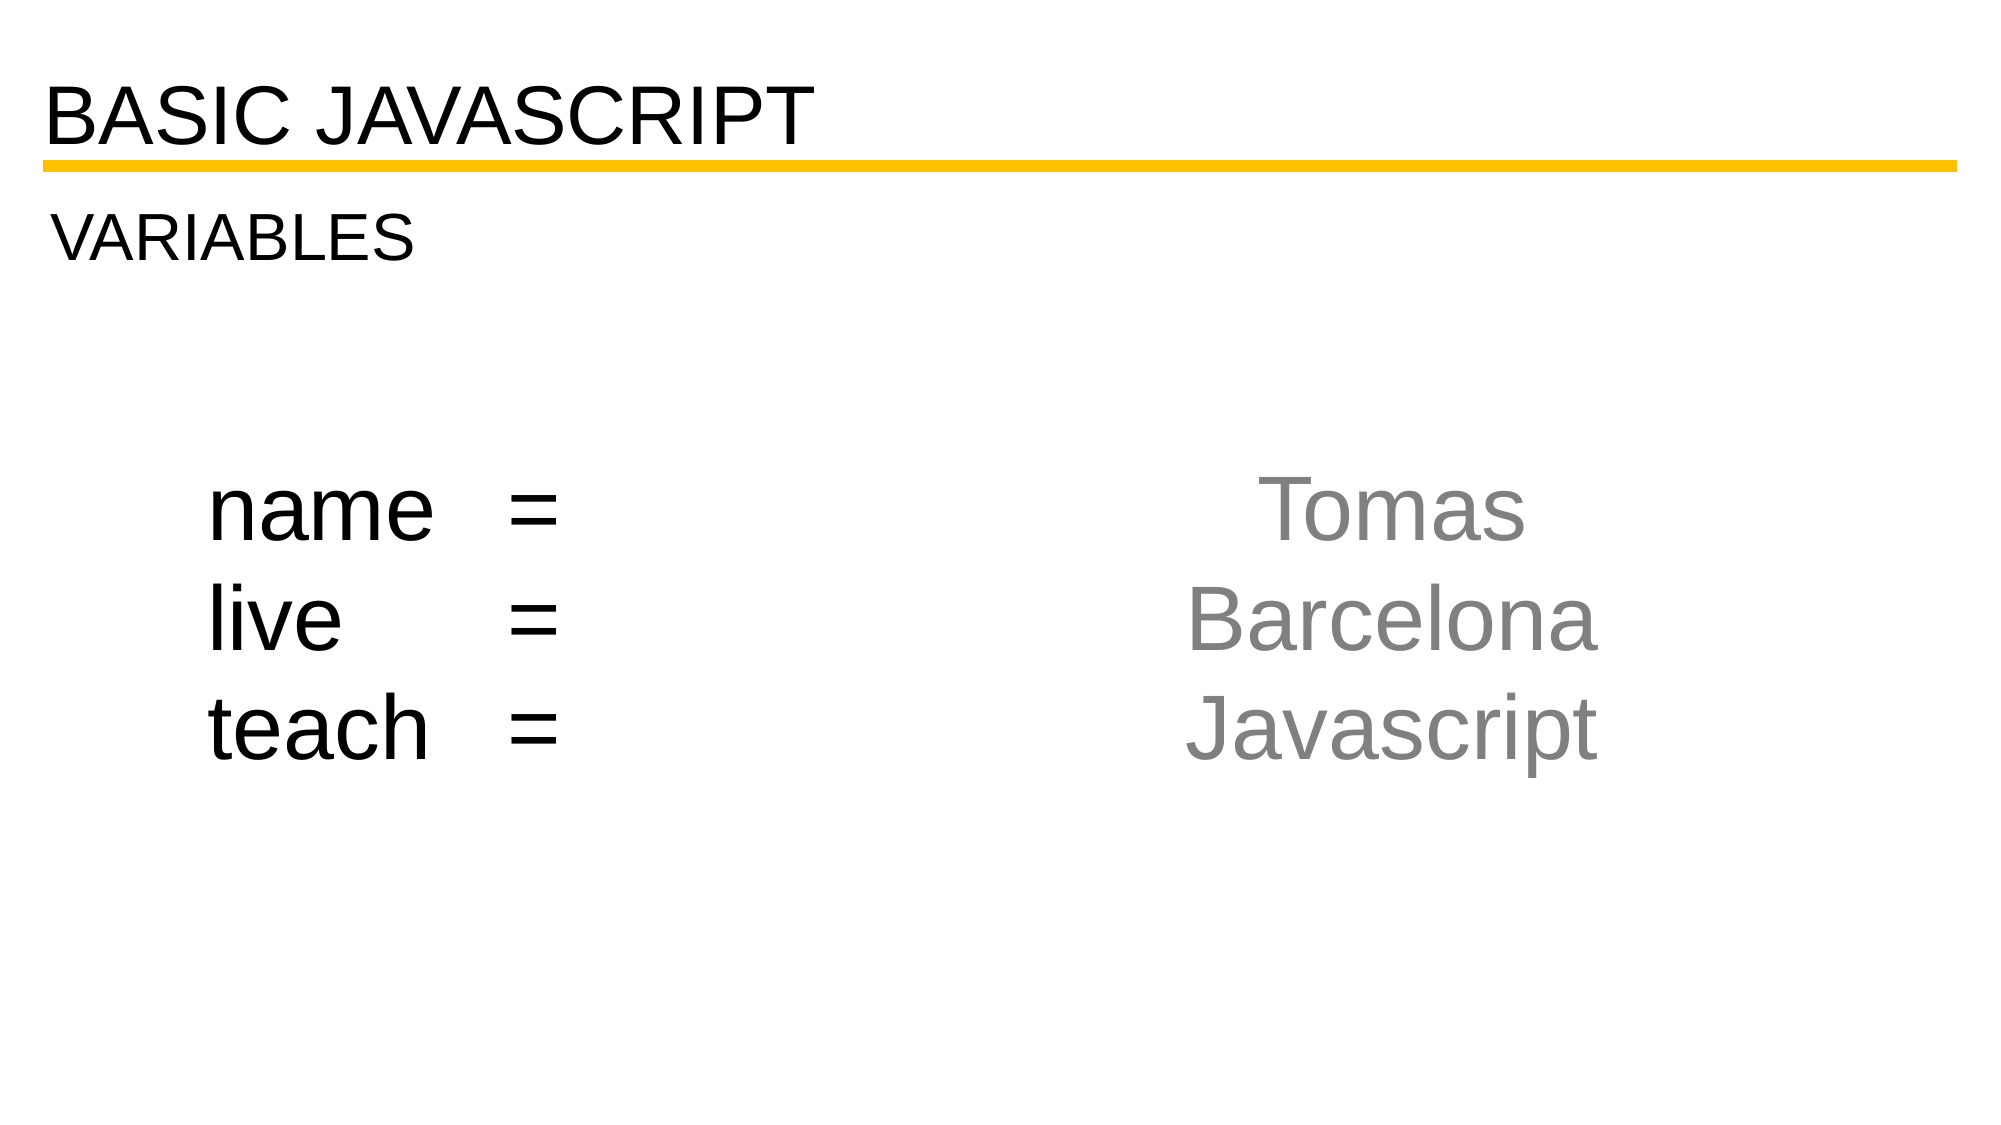

BASIC JAVASCRIPT
VARIABLES
name 	=
live 	=
teach 	=
Tomas
Barcelona
Javascript